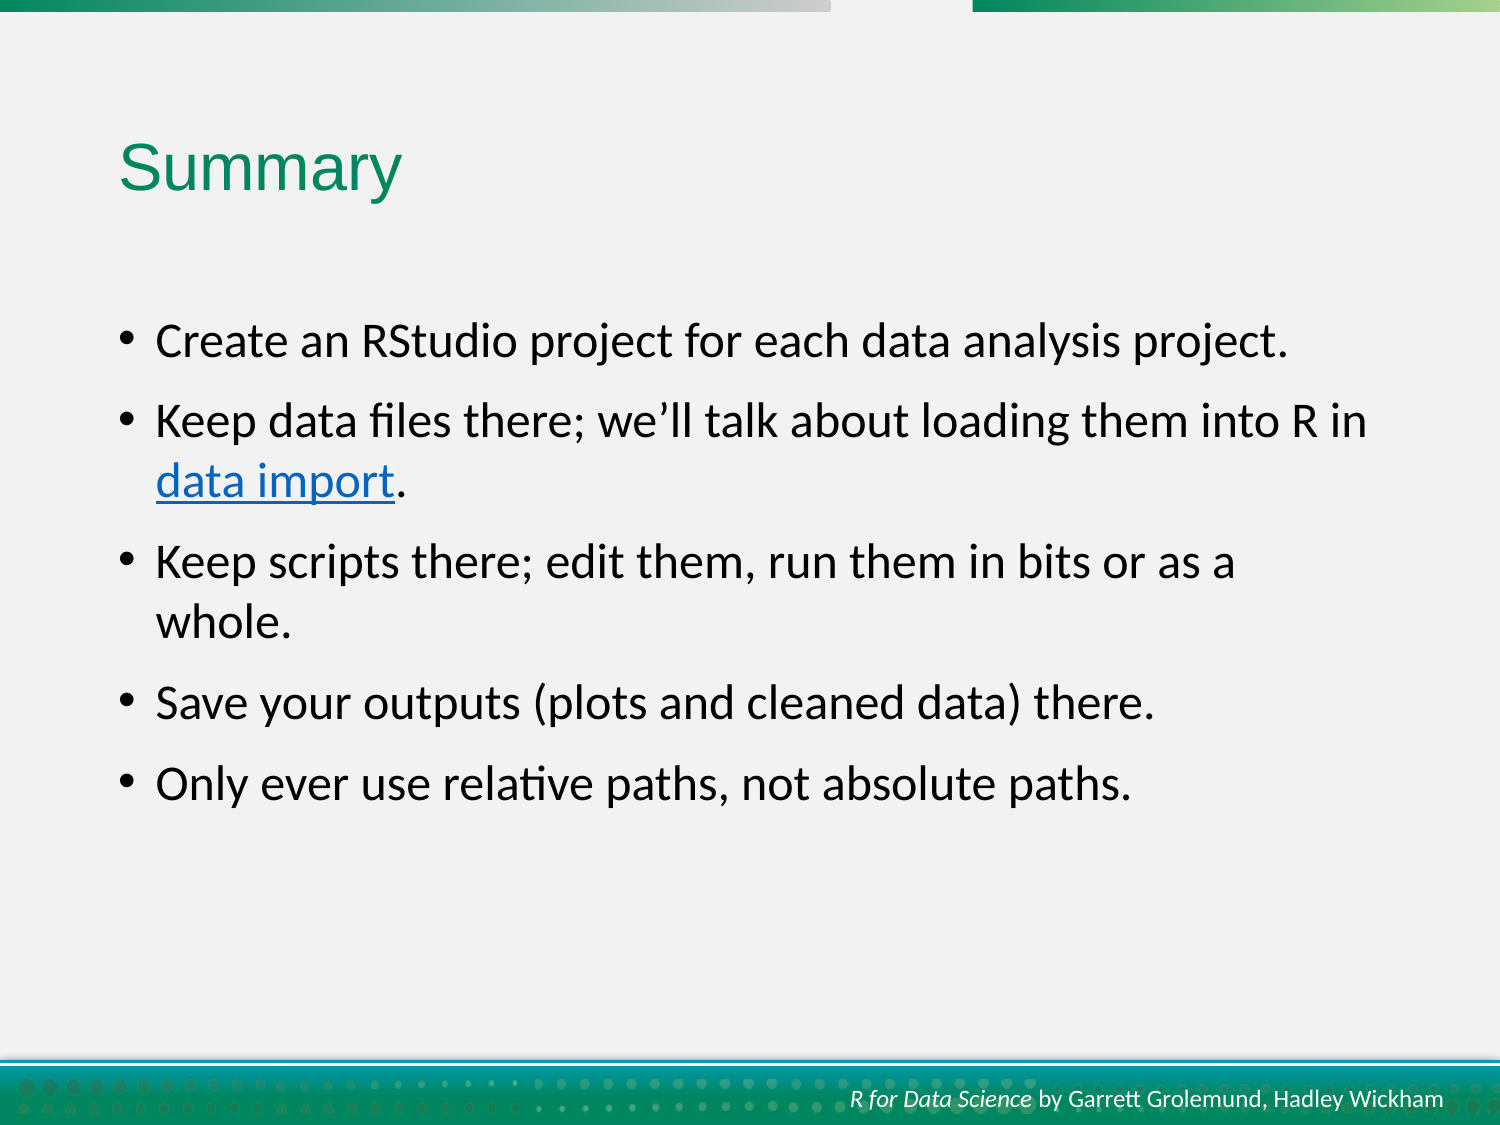

# Summary
Create an RStudio project for each data analysis project.
Keep data files there; we’ll talk about loading them into R in data import.
Keep scripts there; edit them, run them in bits or as a whole.
Save your outputs (plots and cleaned data) there.
Only ever use relative paths, not absolute paths.
R for Data Science by Garrett Grolemund, Hadley Wickham